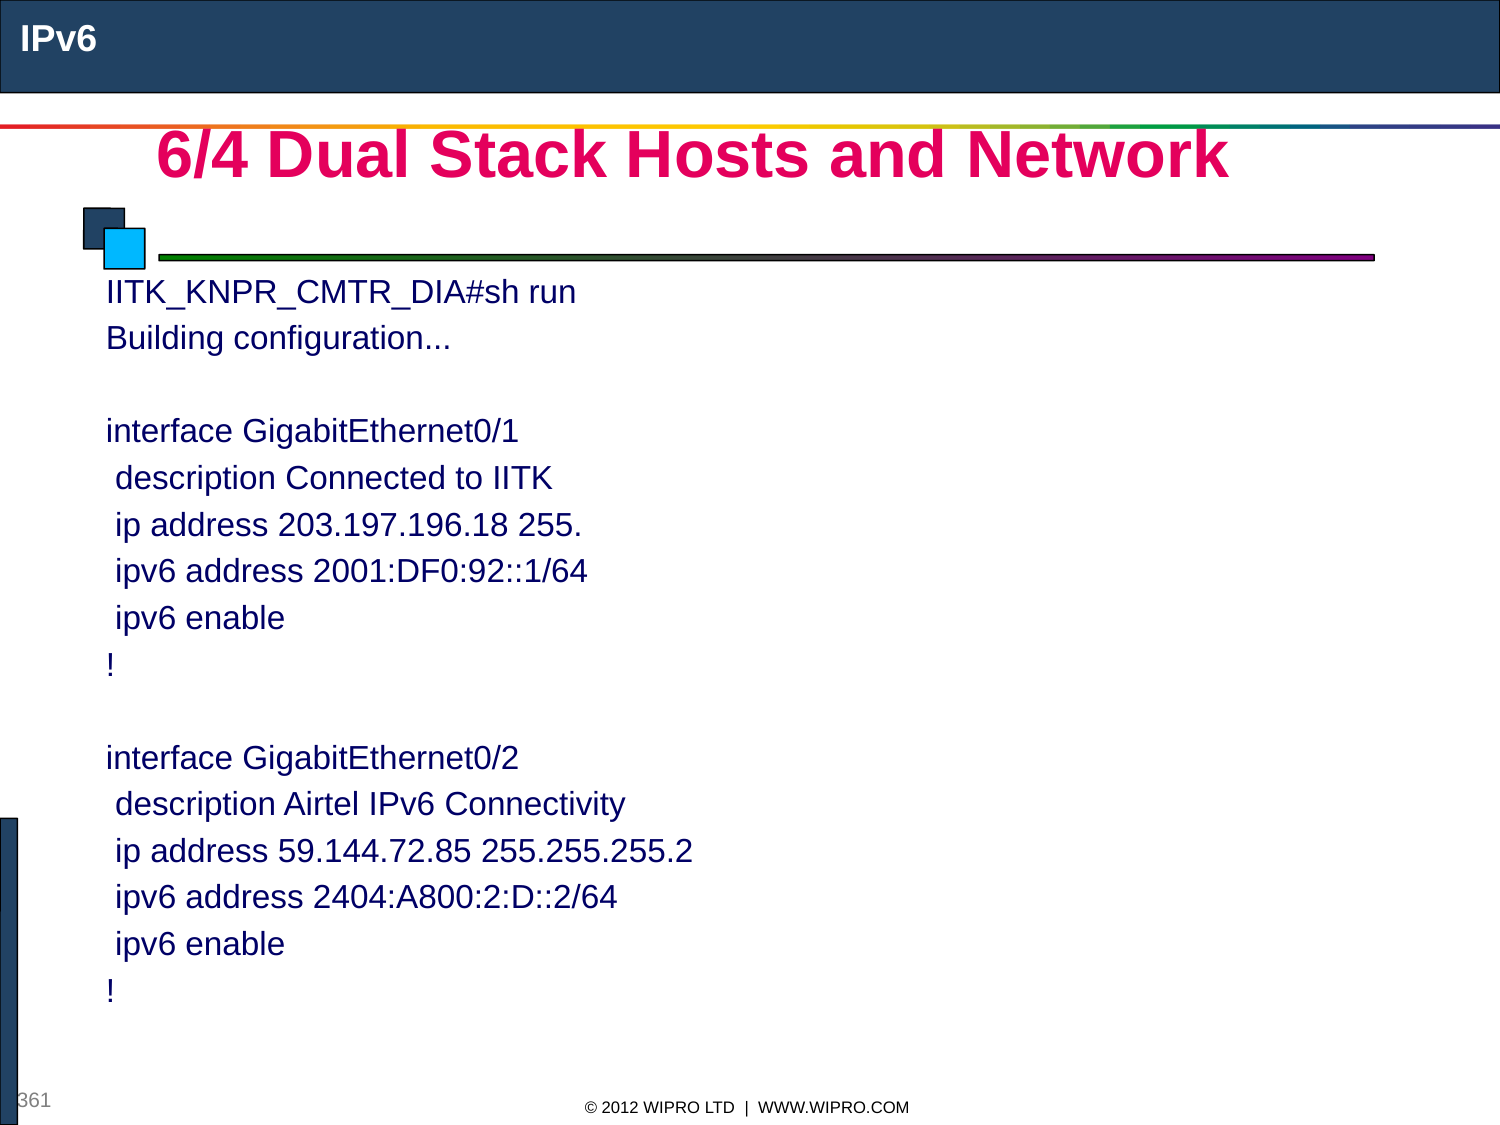

IPv6
# 6/4 Dual Stack Hosts and Network

IITK_KNPR_CMTR_DIA#sh run
Building configuration...

interface GigabitEthernet0/1
 description Connected to IITK
 ip address 203.197.196.18 255.
 ipv6 address 2001:DF0:92::1/64
 ipv6 enable
!

interface GigabitEthernet0/2
 description Airtel IPv6 Connectivity
 ip address 59.144.72.85 255.255.255.2
 ipv6 address 2404:A800:2:D::2/64
 ipv6 enable
!